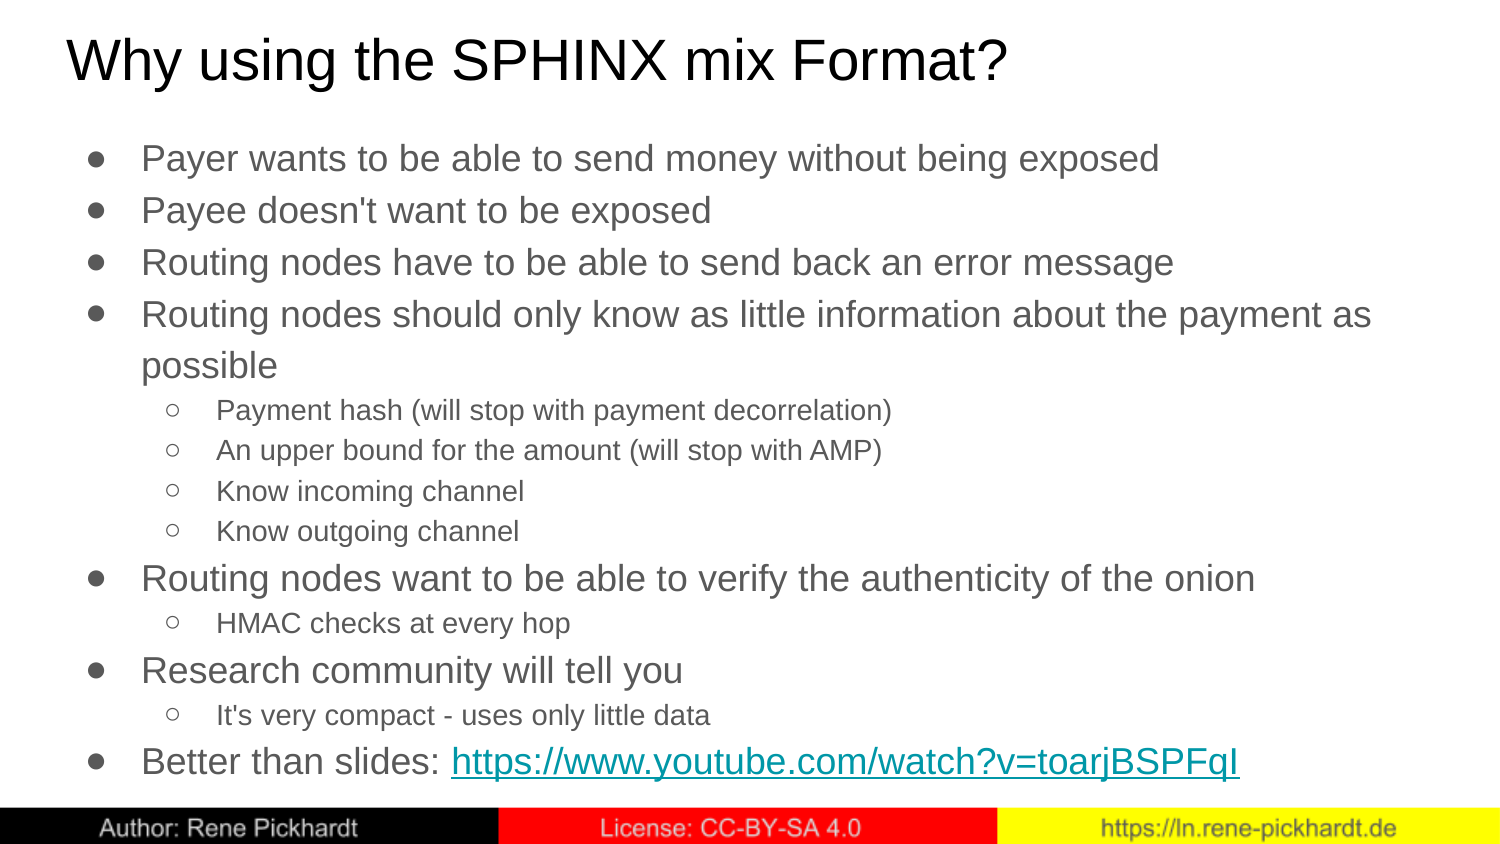

# Why using the SPHINX mix Format?
Payer wants to be able to send money without being exposed
Payee doesn't want to be exposed
Routing nodes have to be able to send back an error message
Routing nodes should only know as little information about the payment as possible
Payment hash (will stop with payment decorrelation)
An upper bound for the amount (will stop with AMP)
Know incoming channel
Know outgoing channel
Routing nodes want to be able to verify the authenticity of the onion
HMAC checks at every hop
Research community will tell you
It's very compact - uses only little data
Better than slides: https://www.youtube.com/watch?v=toarjBSPFqI